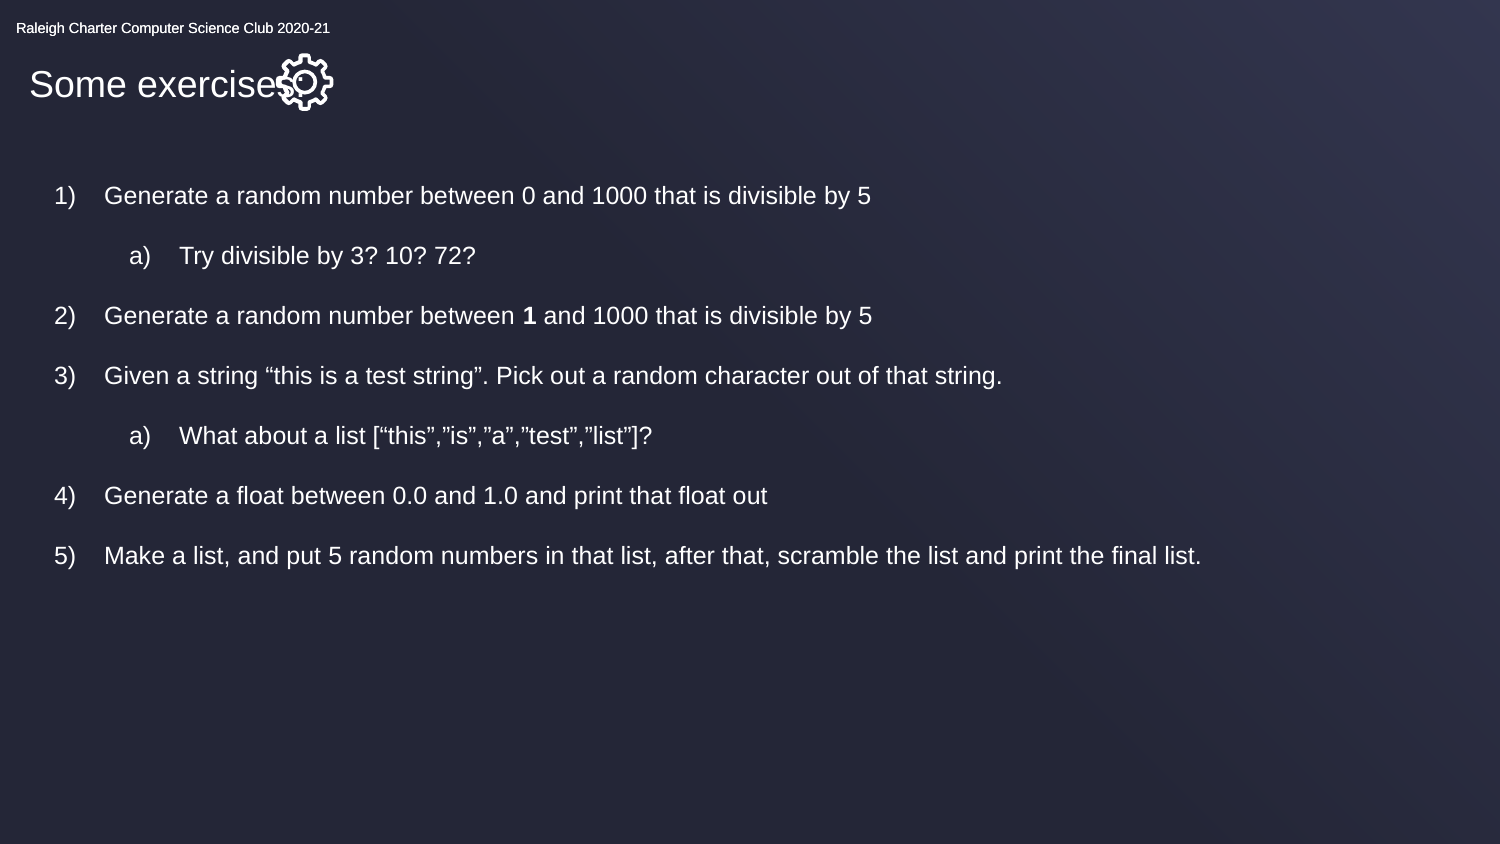

Some exercises:

Generate a random number between 0 and 1000 that is divisible by 5
Try divisible by 3? 10? 72?
Generate a random number between 1 and 1000 that is divisible by 5
Given a string “this is a test string”. Pick out a random character out of that string.
What about a list [“this”,”is”,”a”,”test”,”list”]?
Generate a float between 0.0 and 1.0 and print that float out
Make a list, and put 5 random numbers in that list, after that, scramble the list and print the final list.